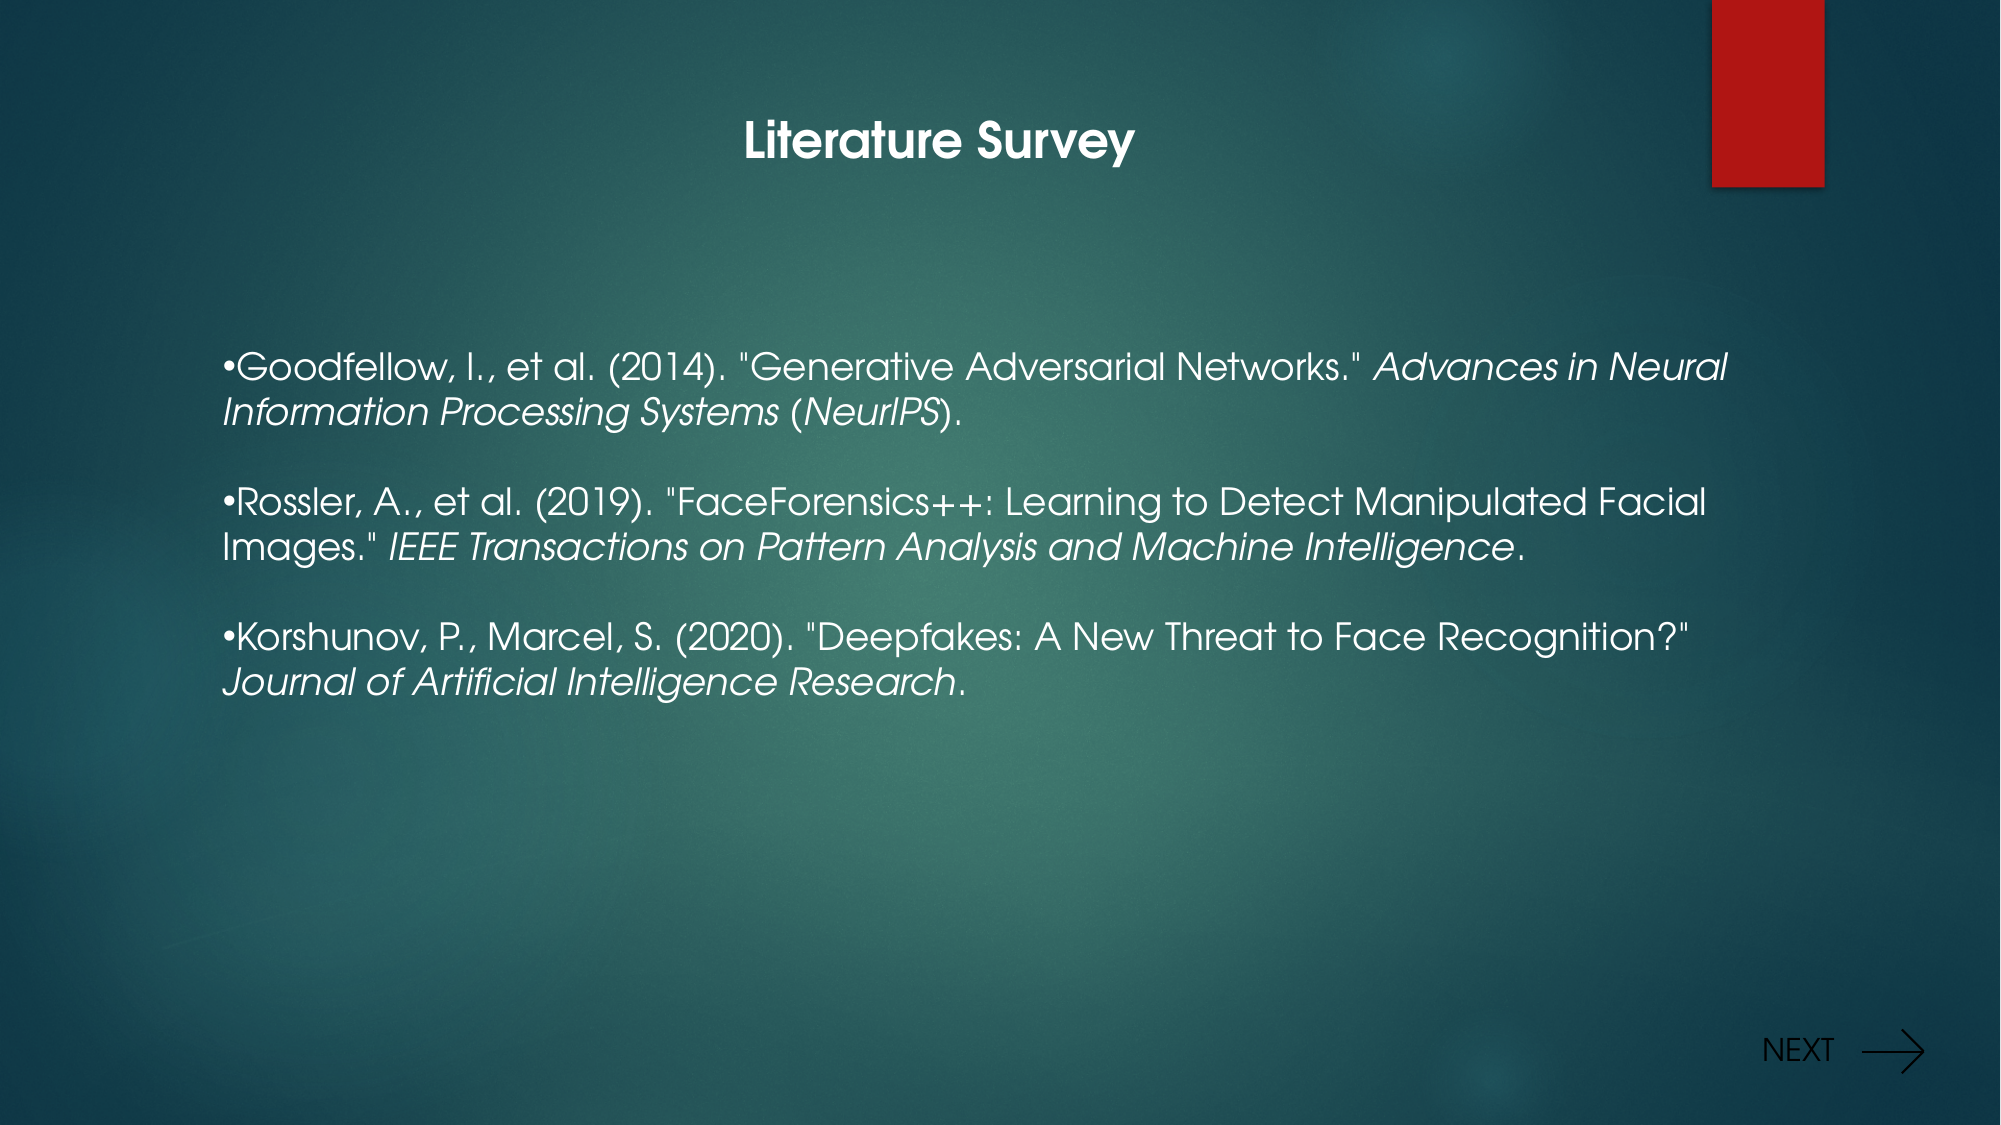

Literature Survey

Goodfellow, I., et al. (2014). "Generative Adversarial Networks." Advances in Neural Information Processing Systems (NeurIPS).

Rossler, A., et al. (2019). "FaceForensics++: Learning to Detect Manipulated Facial Images." IEEE Transactions on Pattern Analysis and Machine Intelligence.

Korshunov, P., Marcel, S. (2020). "Deepfakes: A New Threat to Face Recognition?" Journal of Artificial Intelligence Research.